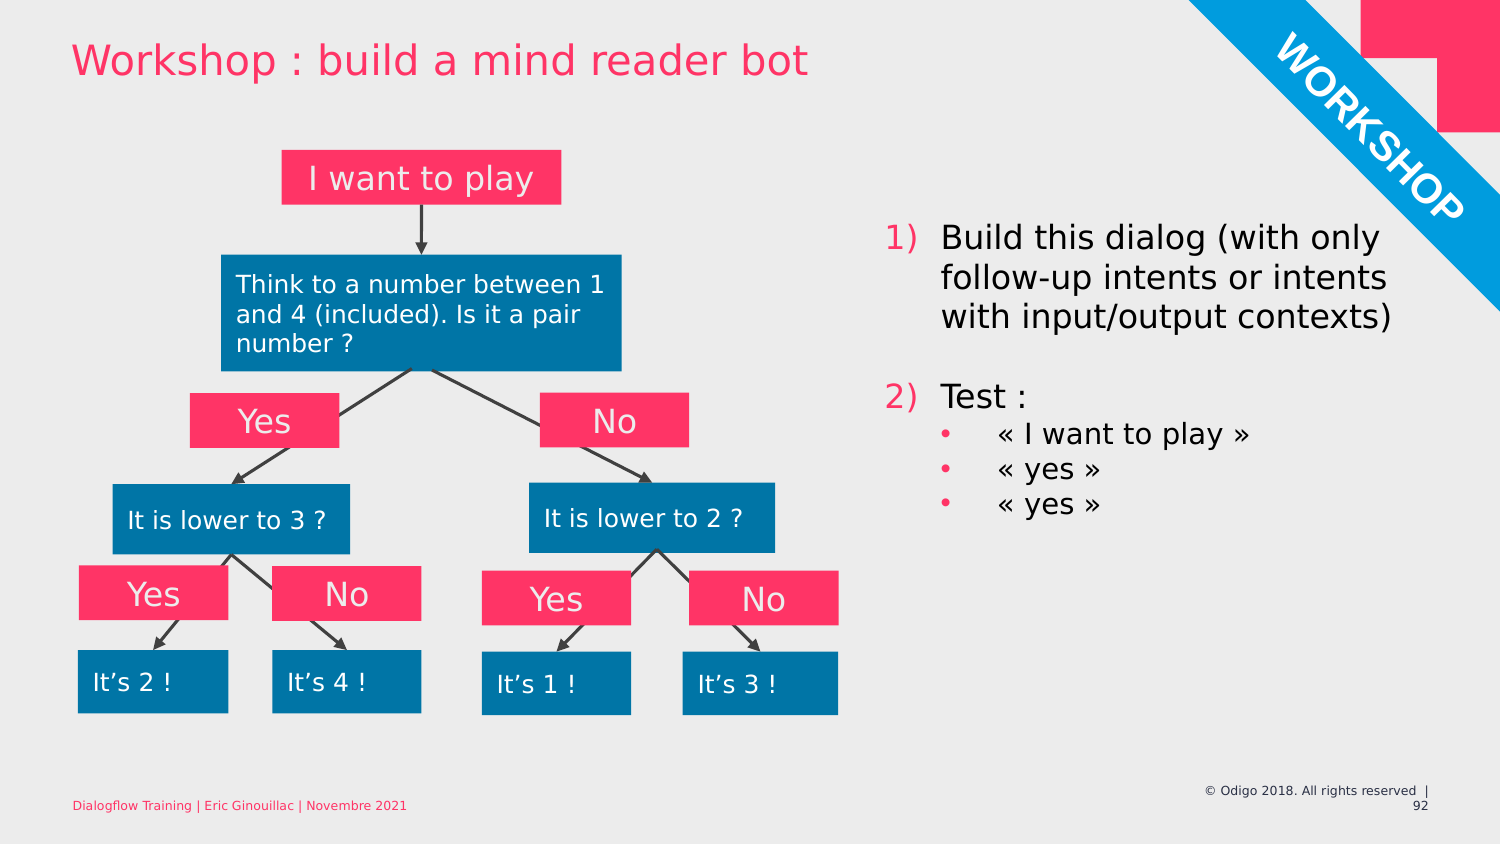

# Workshop : build a mind reader bot
WORKSHOP
I want to play
Build this dialog (with only follow-up intents or intents with input/output contexts)

Test :
« I want to play »
« yes »
« yes »

Think to a number between 1 and 4 (included). Is it a pair number ?
No
Yes
It is lower to 2 ?
It is lower to 3 ?
Yes
No
Yes
No
It’s 2 !
It’s 4 !
It’s 1 !
It’s 3 !